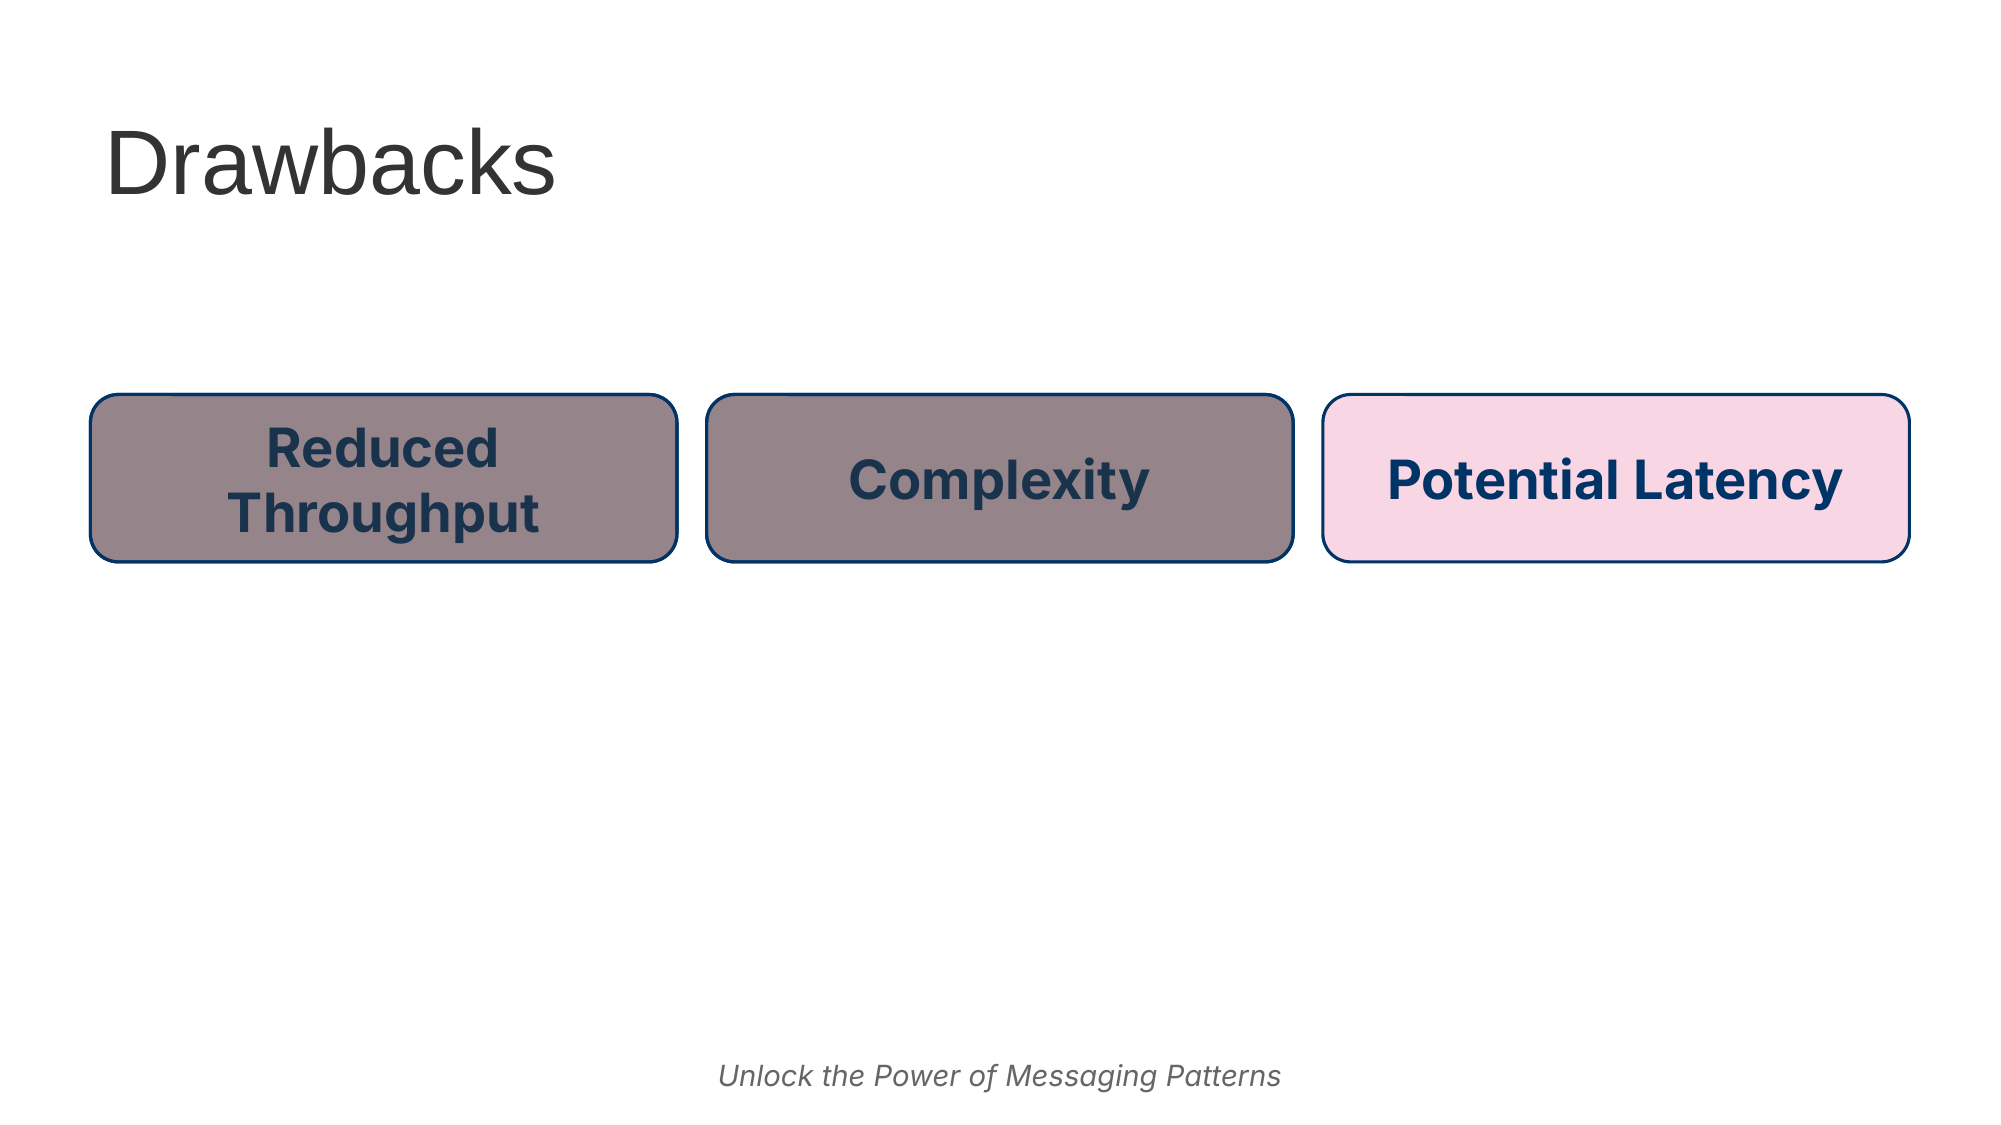

# Drawbacks
Reduced Throughput

Complexity

Potential Latency